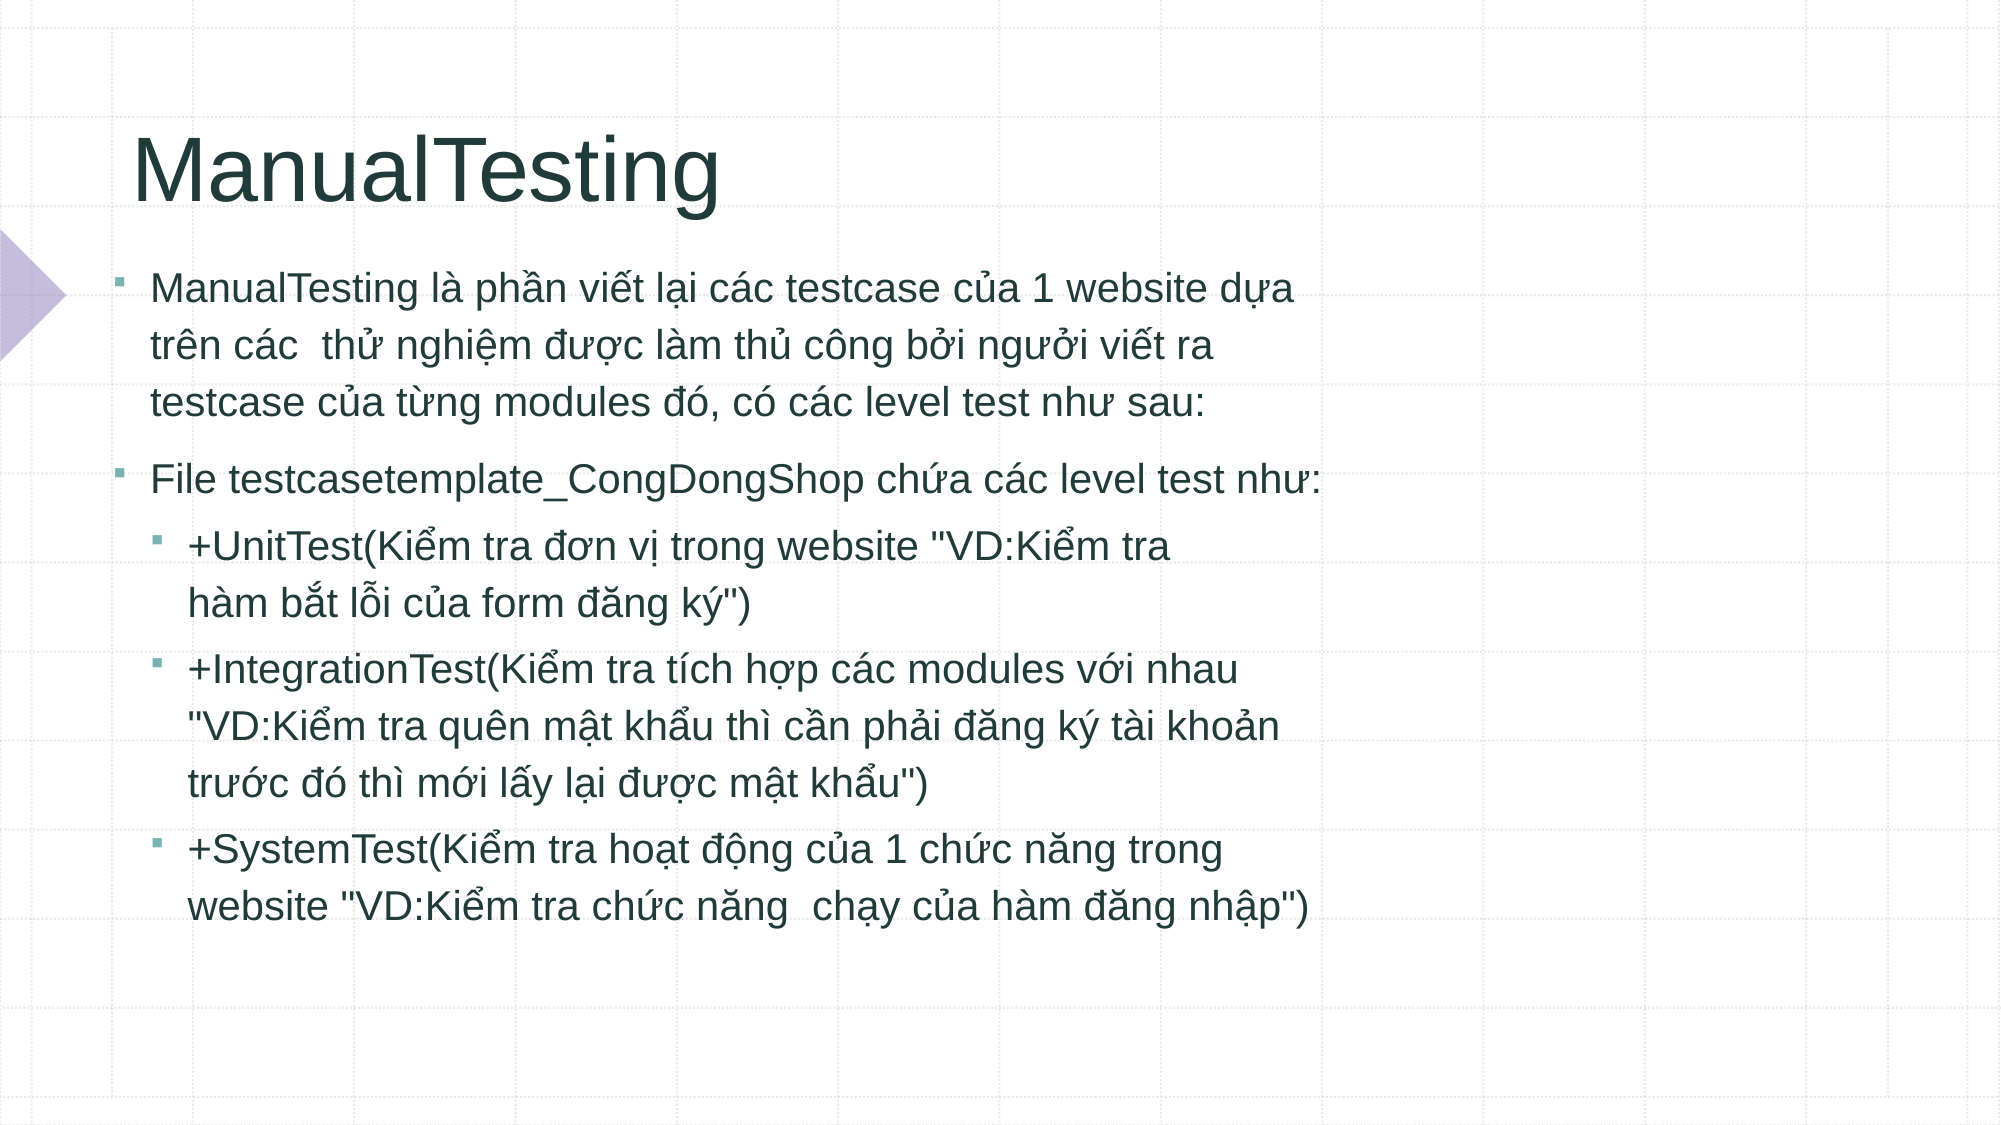

# ManualTesting
ManualTesting là phần viết lại các testcase của 1 website dựa trên các  thử nghiệm được làm thủ công bởi ngưởi viết ra testcase của từng modules đó, có các level test như sau:
File testcasetemplate_CongDongShop chứa các level test như:
+UnitTest(Kiểm tra đơn vị trong website "VD:Kiểm tra hàm bắt lỗi của form đăng ký")
+IntegrationTest(Kiểm tra tích hợp các modules với nhau "VD:Kiểm tra quên mật khẩu thì cần phải đăng ký tài khoản trước đó thì mới lấy lại được mật khẩu")
+SystemTest(Kiểm tra hoạt động của 1 chức năng trong website "VD:Kiểm tra chức năng  chạy của hàm đăng nhập")